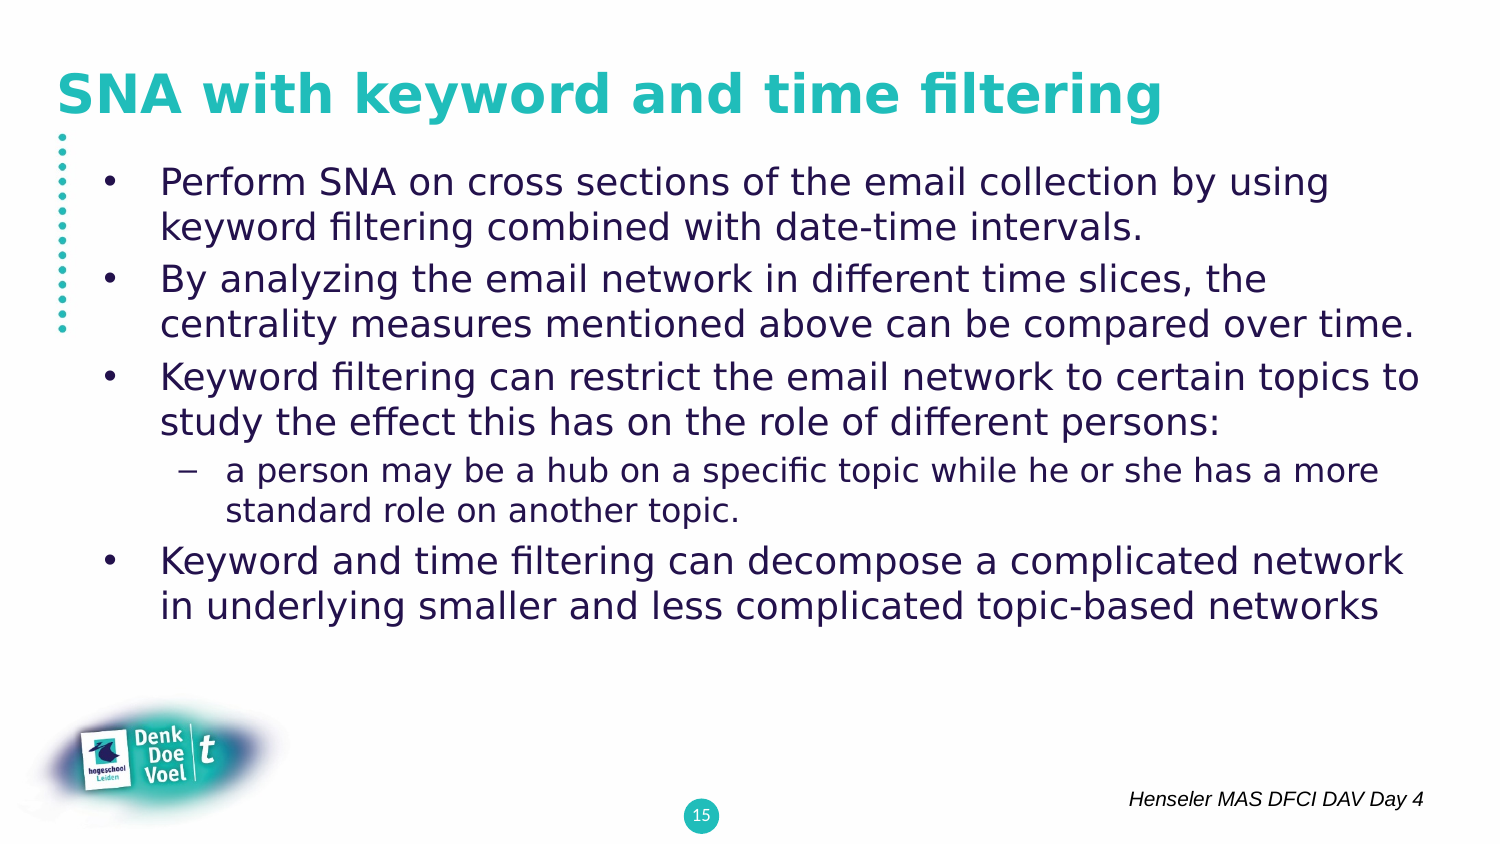

# SNA with keyword and time filtering
Perform SNA on cross sections of the email collection by using keyword filtering combined with date-time intervals.
By analyzing the email network in different time slices, the centrality measures mentioned above can be compared over time.
Keyword filtering can restrict the email network to certain topics to study the effect this has on the role of different persons:
a person may be a hub on a specific topic while he or she has a more standard role on another topic.
Keyword and time filtering can decompose a complicated network in underlying smaller and less complicated topic-based networks